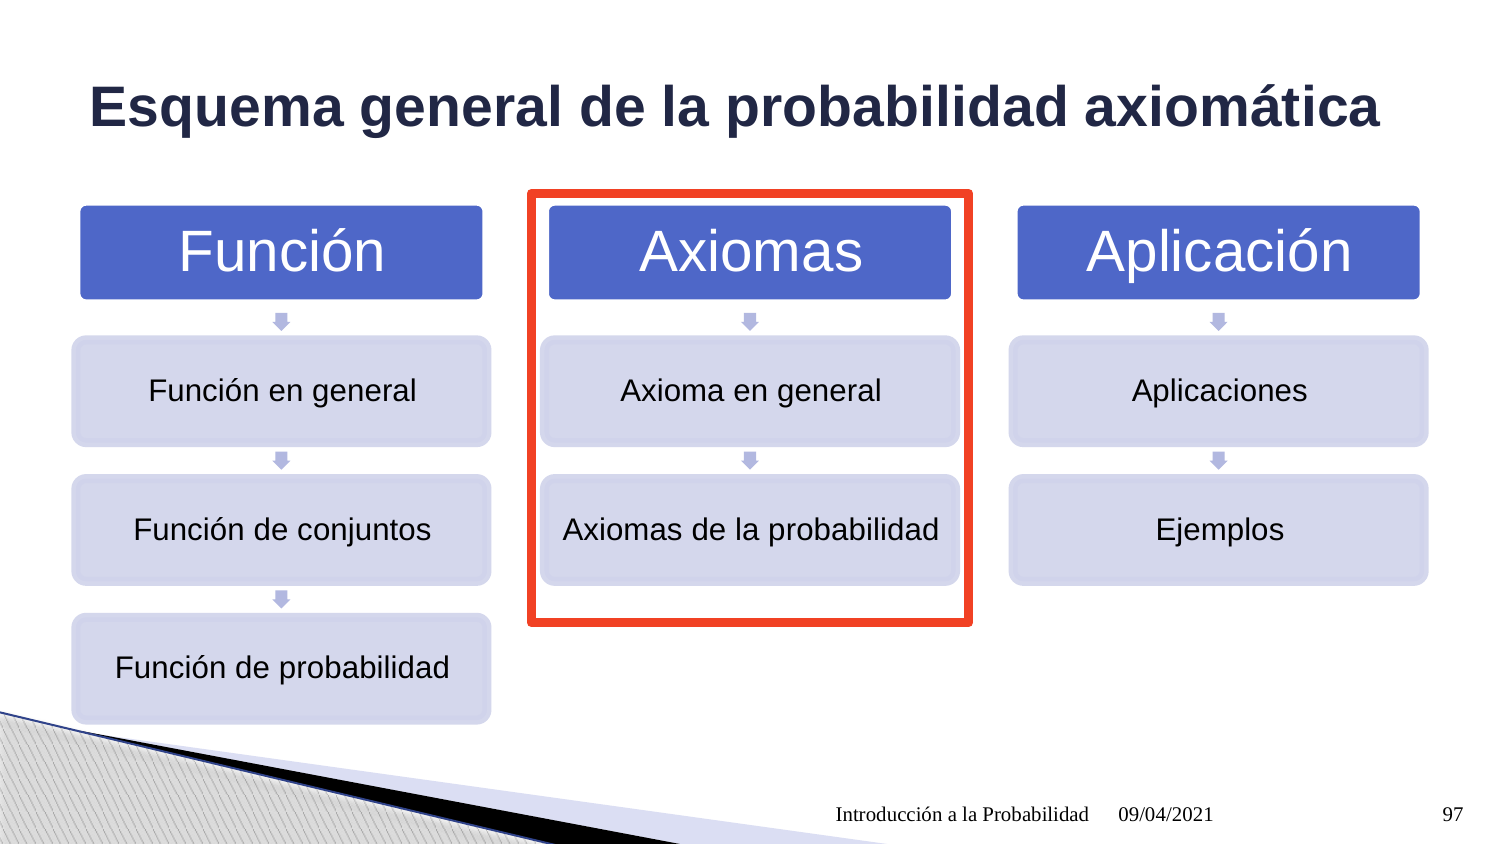

# Esquema general de la probabilidad axiomática
Función
Función en general
Función de conjuntos
Función de probabilidad
Axiomas
Axioma en general
Axiomas de la probabilidad
Aplicación
Aplicaciones
Ejemplos

Introducción a la Probabilidad
09/04/2021
97